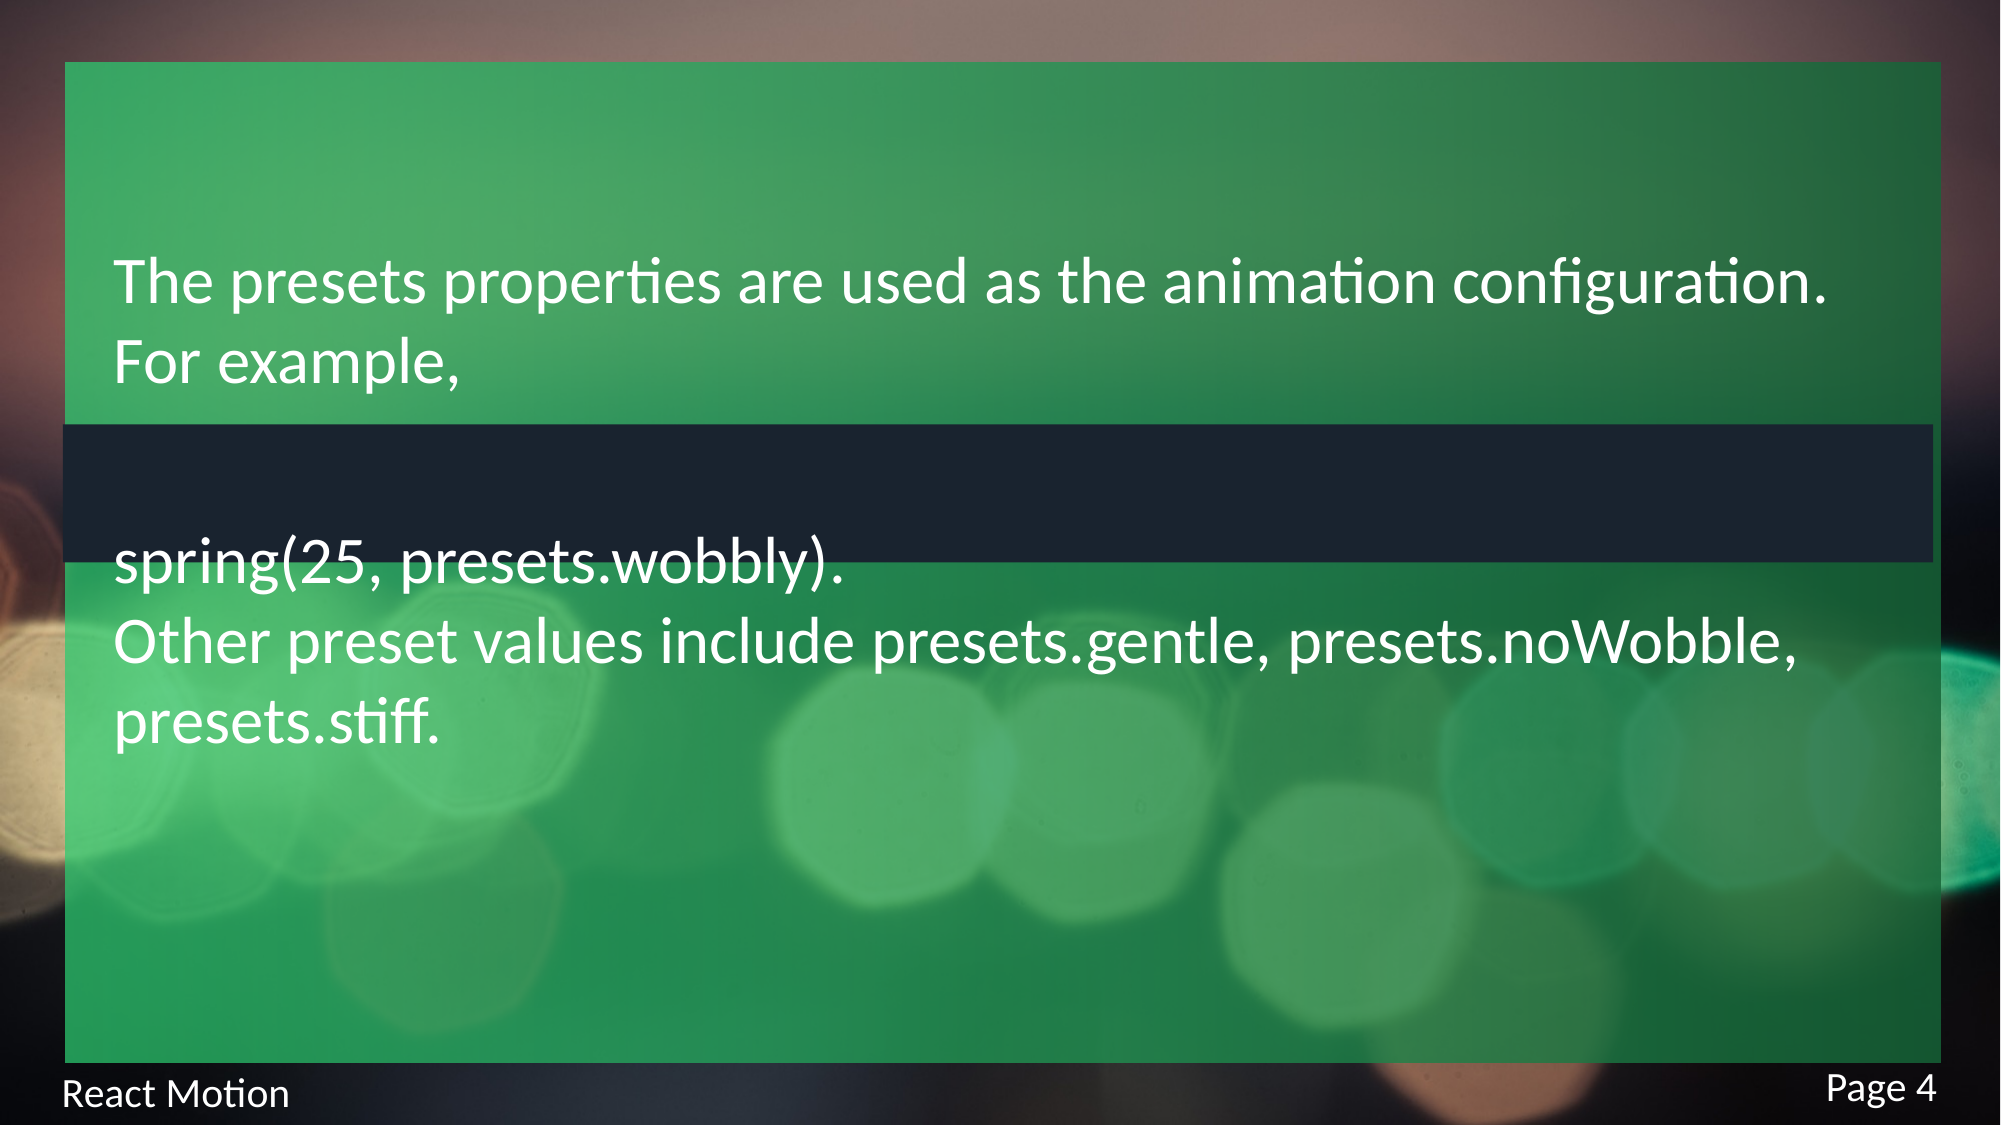

The presets properties are used as the animation configuration. For example,
spring(25, presets.wobbly).
Other preset values include presets.gentle, presets.noWobble, presets.stiff.

Page 4
React Motion